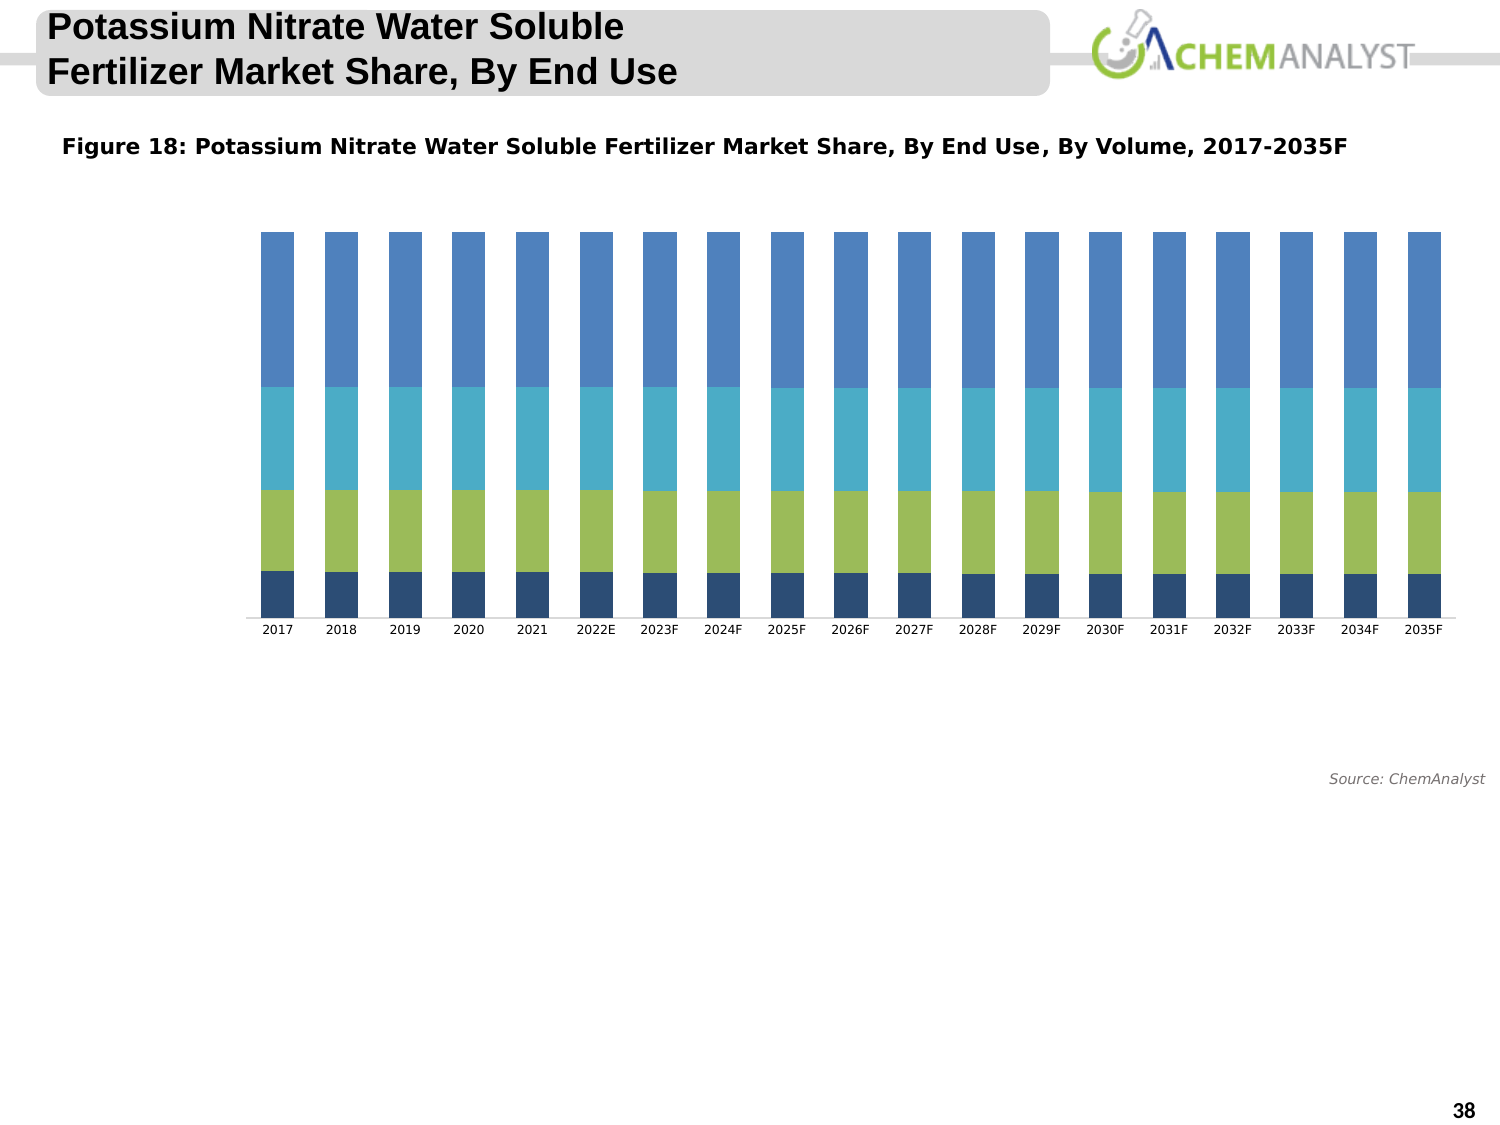

Potassium Nitrate Water Soluble Fertilizer Market Share, By End Use
Figure 18: Potassium Nitrate Water Soluble Fertilizer Market Share, By End Use, By Volume, 2017-2035F

### Chart

| Category | Field & Cash Crops | Foliage Crops | Fruits & Vegetable | Gardening & Horticulture |
|---|---|---|---|---|
|  | 0.12148959999999986 | 0.21095303000000004 | 0.26457566000000005 | 0.40298171 |
|  | 0.11961628999999974 | 0.21204540000000005 | 0.2665642800000001 | 0.4017740300000001 |
|  | 0.11957286999999994 | 0.21187931000000002 | 0.26671915 | 0.40182867 |
|  | 0.11864724999999987 | 0.21219823000000002 | 0.26683003000000005 | 0.40232449000000003 |
|  | 0.11840005999999992 | 0.21192393 | 0.26691172 | 0.40276428999999997 |
|  | 0.11789698999999998 | 0.21204244 | 0.26716405000000004 | 0.40289652 |
|  | 0.11697615000000017 | 0.21225176 | 0.26738470999999997 | 0.4033873799999999 |
|  | 0.11668200000000006 | 0.21255345 | 0.26729399 | 0.40347056 |
|  | 0.1159468699999997 | 0.21277845000000006 | 0.2675767500000001 | 0.40369793000000004 |
|  | 0.11599563999999996 | 0.21262182000000002 | 0.26753206 | 0.40385048000000007 |
|  | 0.11560593000000008 | 0.21297732000000003 | 0.26769662 | 0.40372012999999995 |
|  | 0.11495979 | 0.21289045 | 0.26780704 | 0.40434272 |
|  | 0.11489152999999996 | 0.21280486 | 0.26810923000000003 | 0.40419438 |
|  | 0.11446685999999984 | 0.21260076000000006 | 0.26822805 | 0.40470433 |
|  | 0.11413558000000001 | 0.21256303999999998 | 0.26848342000000003 | 0.40481796 |
|  | 0.11379587999999996 | 0.21229438999999997 | 0.26868579000000004 | 0.40522394 |
|  | 0.11409451000000004 | 0.21212206999999997 | 0.26857818 | 0.40520523999999997 |
|  | 0.11381460999999993 | 0.21193252000000007 | 0.26877897 | 0.4054739 |
|  | 0.11353593000000006 | 0.21205159000000004 | 0.26899149 | 0.4054209899999999 |
Source: ChemAnalyst
32
© ChemAnalyst
38